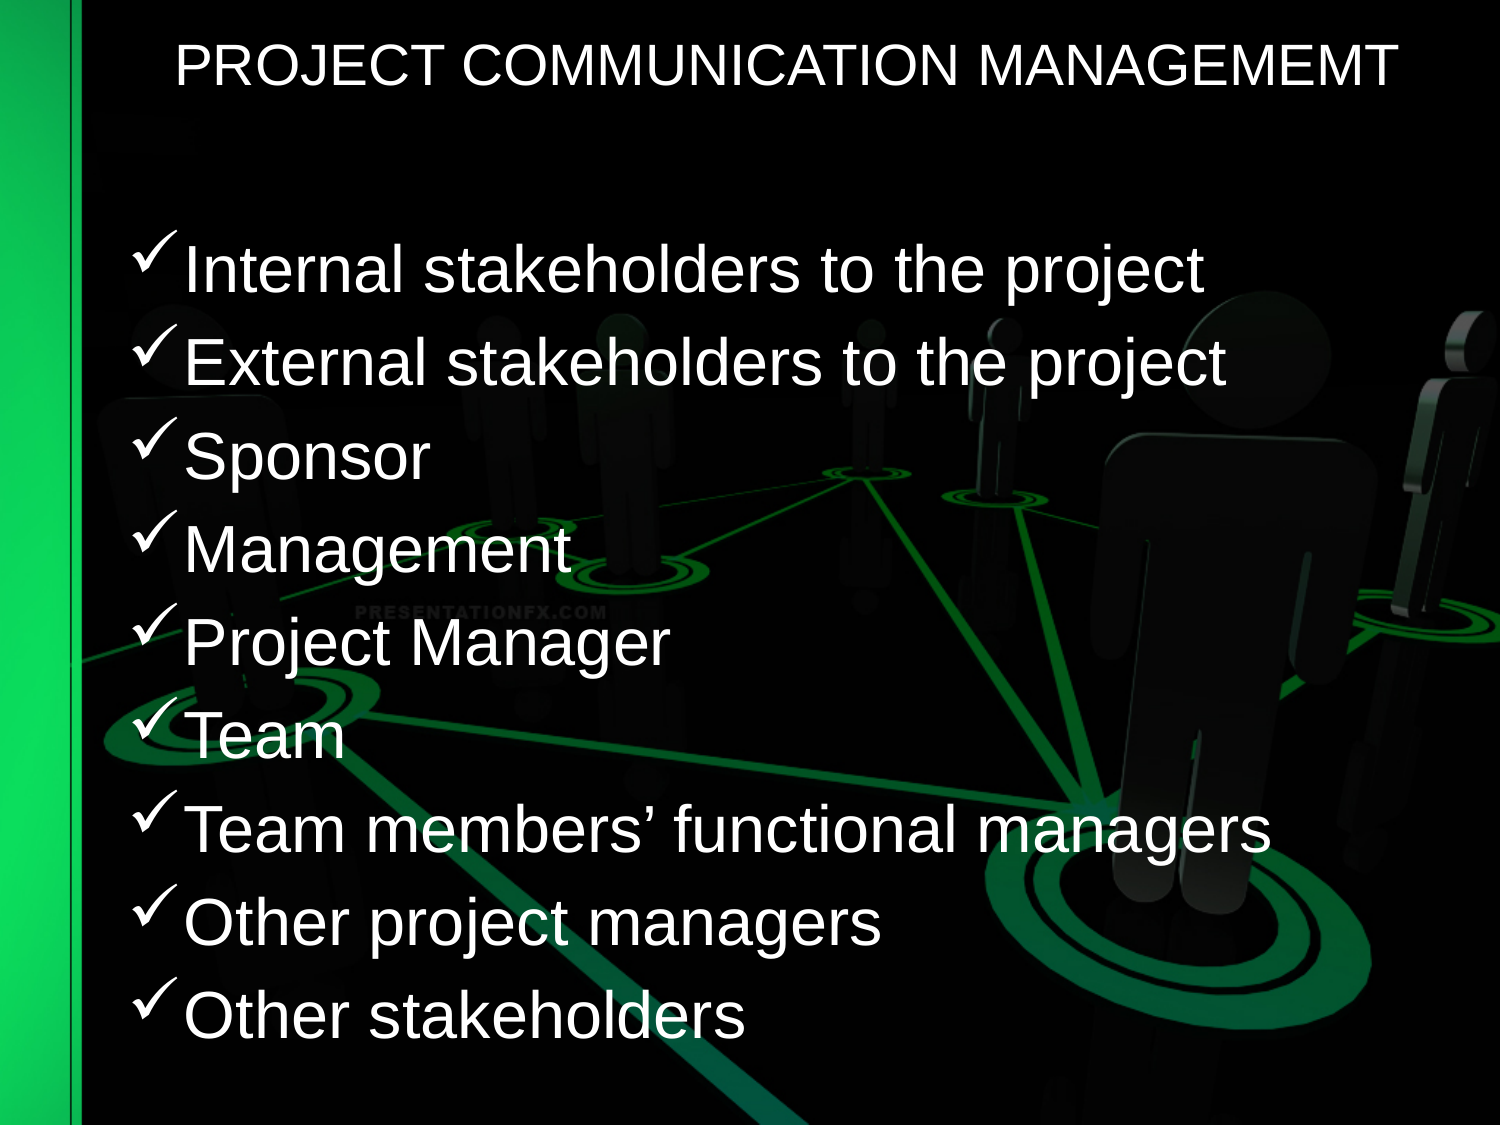

# PROJECT COMMUNICATION MANAGEMEMT

Internal stakeholders to the project
External stakeholders to the project
Sponsor
Management
Project Manager
Team
Team members’ functional managers
Other project managers
Other stakeholders